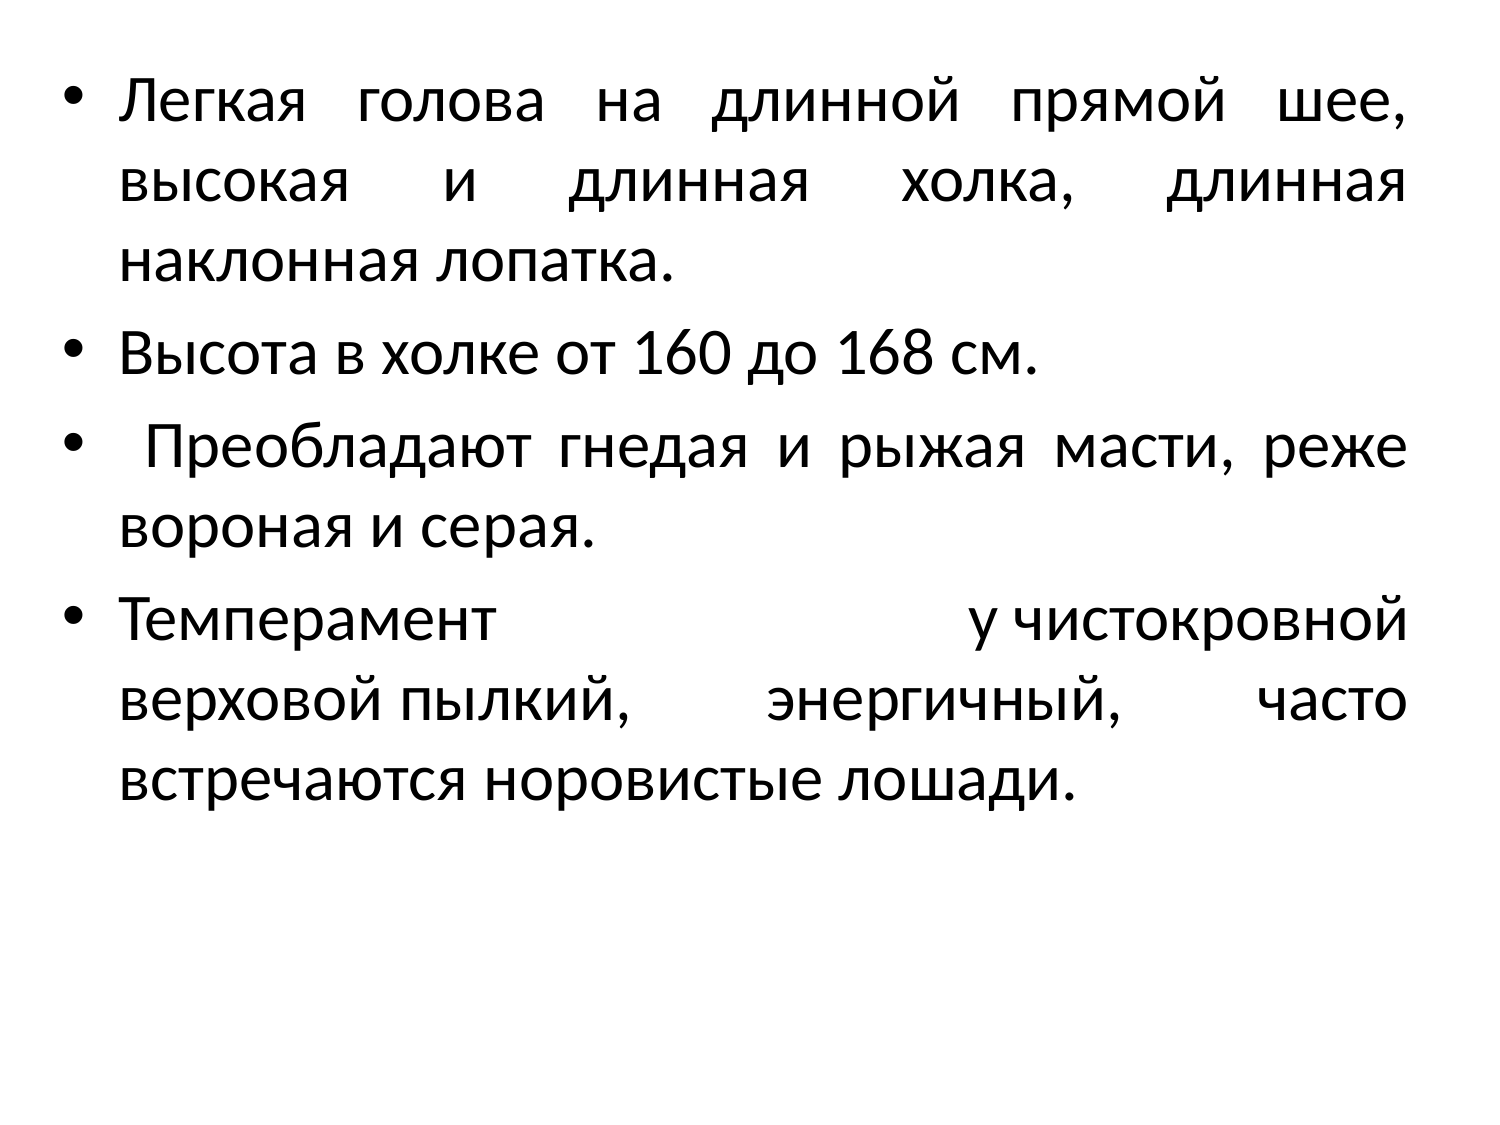

Легкая голова на длинной прямой шее, высокая и длинная холка, длинная наклонная лопатка.
Высота в холке от 160 до 168 см.
 Преобладают гнедая и рыжая масти, реже вороная и серая.
Темперамент у чистокровной верховой пылкий, энергичный, часто встречаются норовистые лошади.